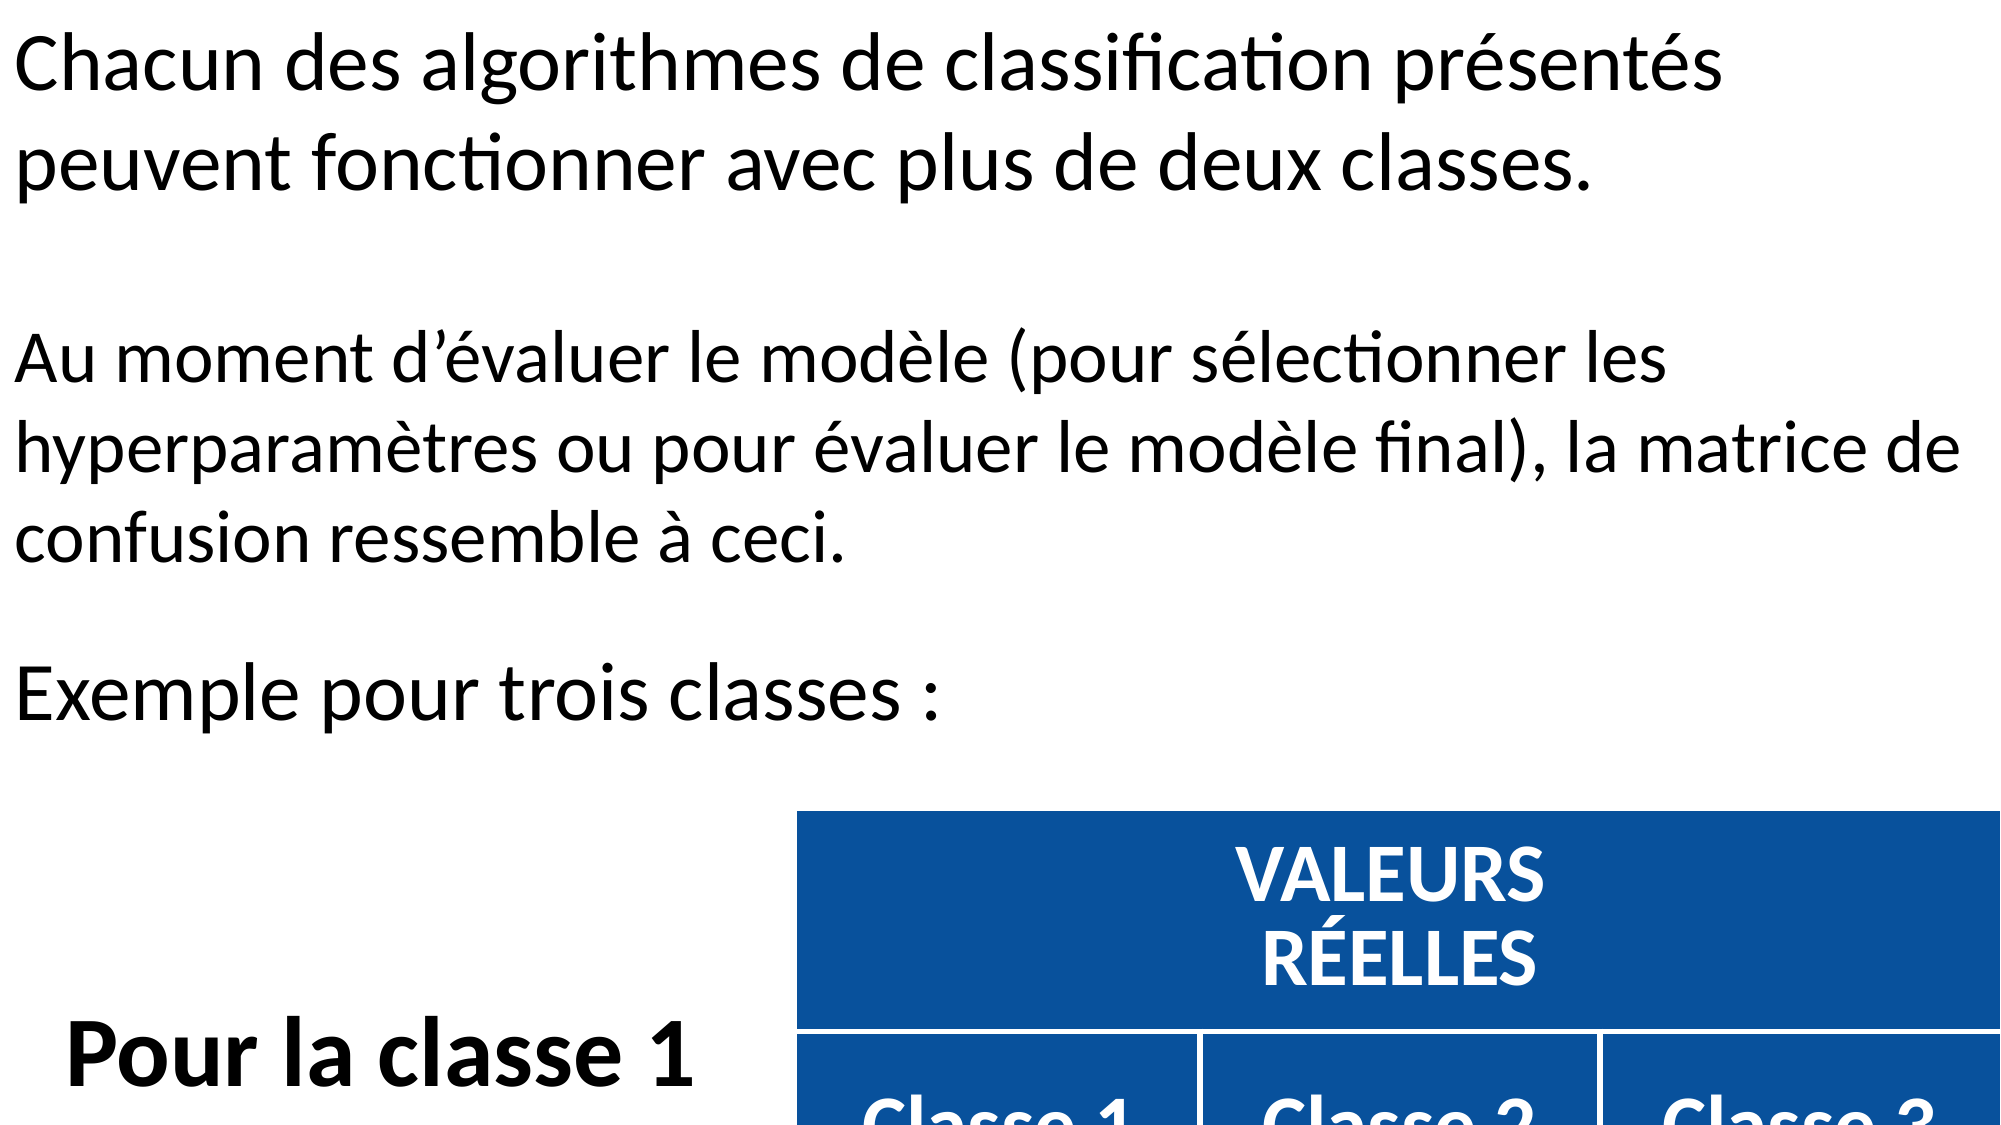

Chacun des algorithmes de classification présentés peuvent fonctionner avec plus de deux classes.

Au moment d’évaluer le modèle (pour sélectionner les hyperparamètres ou pour évaluer le modèle final), la matrice de confusion ressemble à ceci.

Exemple pour trois classes :
CLASSIFICATION MULTICLASSE
|  |  | VALEURS RÉELLES |  |  |
| --- | --- | --- | --- | --- |
|  |  | Classe 1 | Classe 2 | Classe 3 |
| VALEURS PRÉDITES | Classe 1 | VP | FP | FP |
|  | Classe 2 | FN | VN | VN |
|  | Classe 3 | FN | VN | VN |
Pour la classe 1
|  |  | VALEURS RÉELLES |  |  |
| --- | --- | --- | --- | --- |
|  |  | Classe 1 | Classe 2 | Classe 3 |
| VALEURS PRÉDITES | Classe 1 | VN | FN | VN |
|  | Classe 2 | FP | VP | FP |
|  | Classe 3 | VN | FN | VN |
Pour la classe 2
|  |  | VALEURS RÉELLES |  |  |
| --- | --- | --- | --- | --- |
|  |  | Classe 1 | Classe 2 | Classe 3 |
| VALEURS PRÉDITES | Classe 1 | VN | VN | FN |
|  | Classe 2 | VN | VN | FN |
|  | Classe 3 | FP | FP | VP |
Pour la classe 3